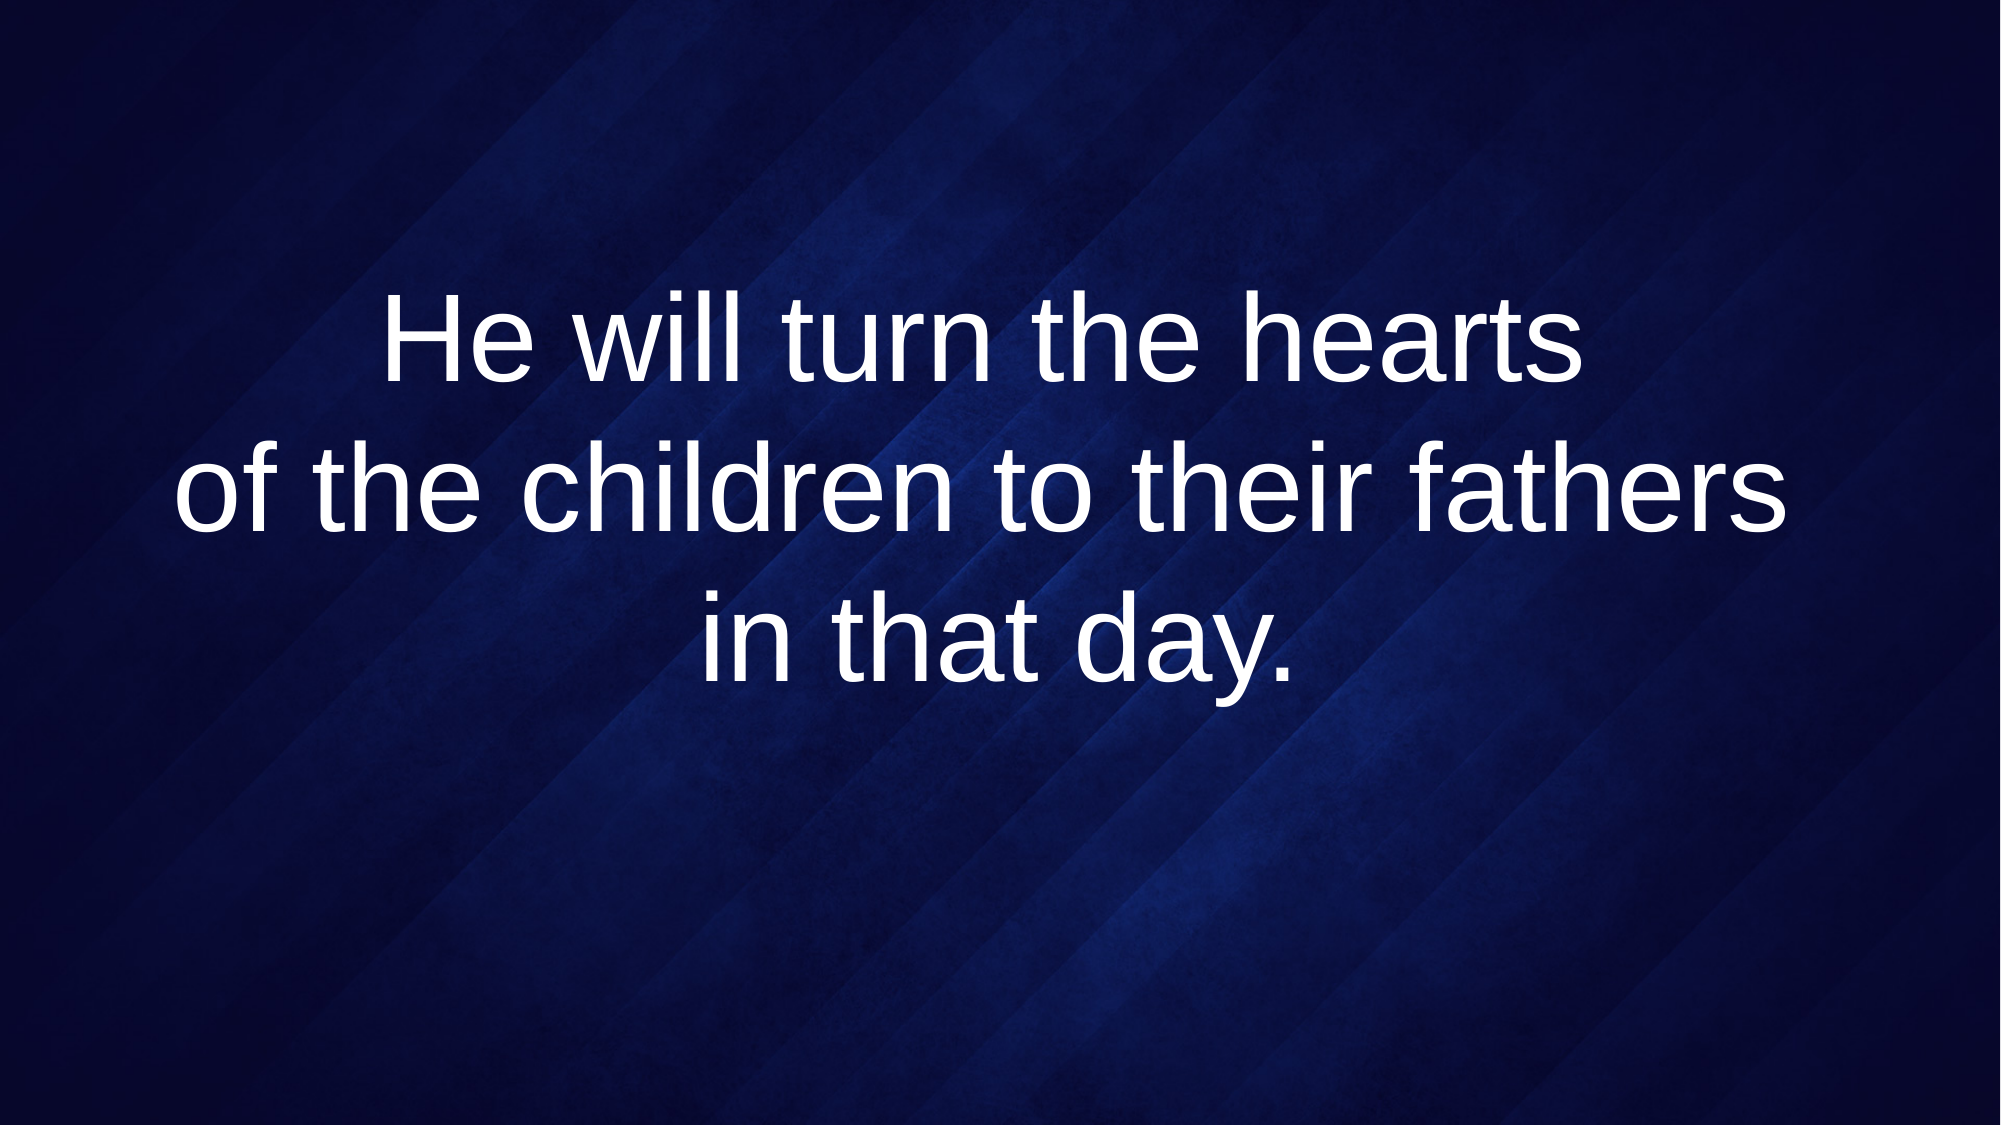

# He will turn the hearts of the children to their fathers in that day.